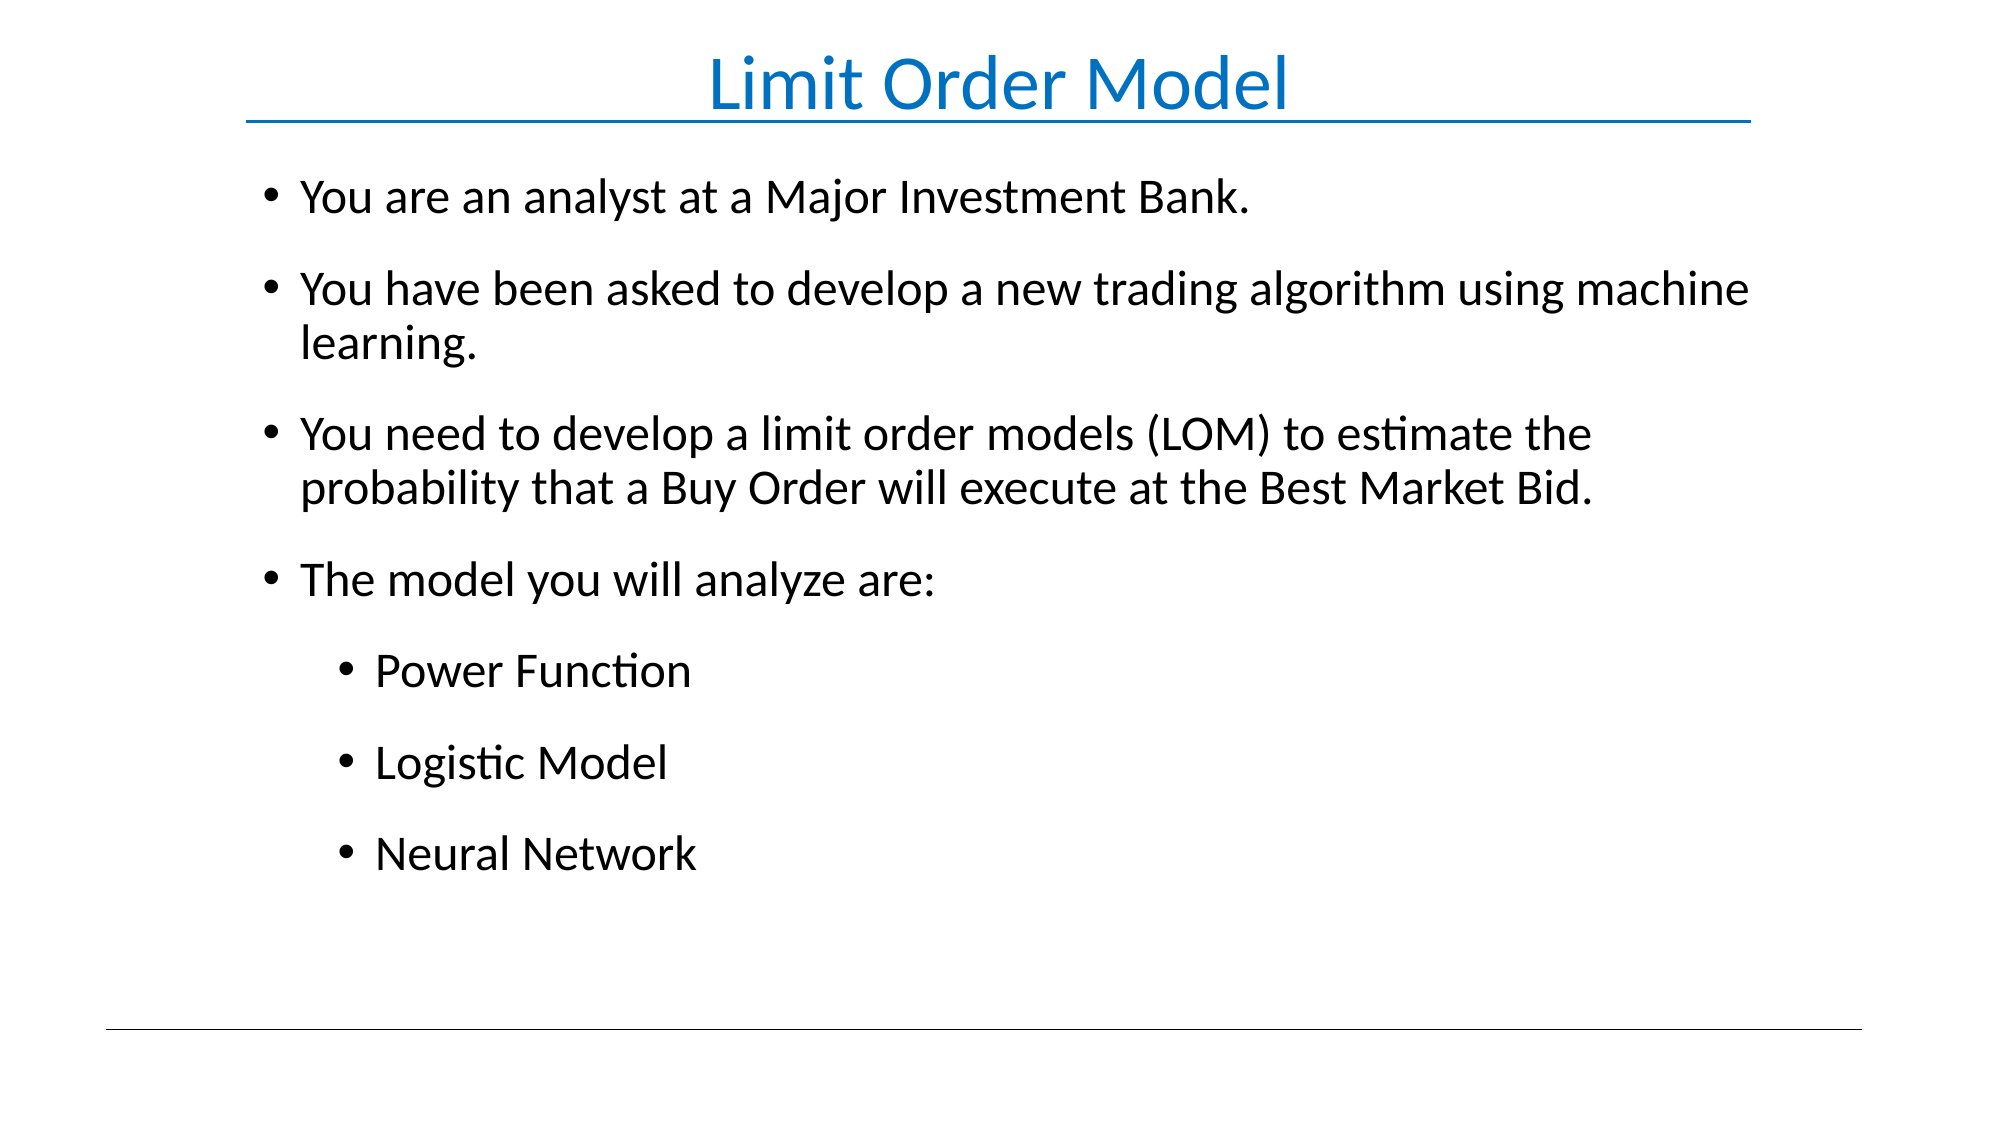

# Limit Order Model
You are an analyst at a Major Investment Bank.
You have been asked to develop a new trading algorithm using machine learning.
You need to develop a limit order models (LOM) to estimate the probability that a Buy Order will execute at the Best Market Bid.
The model you will analyze are:
Power Function
Logistic Model
Neural Network